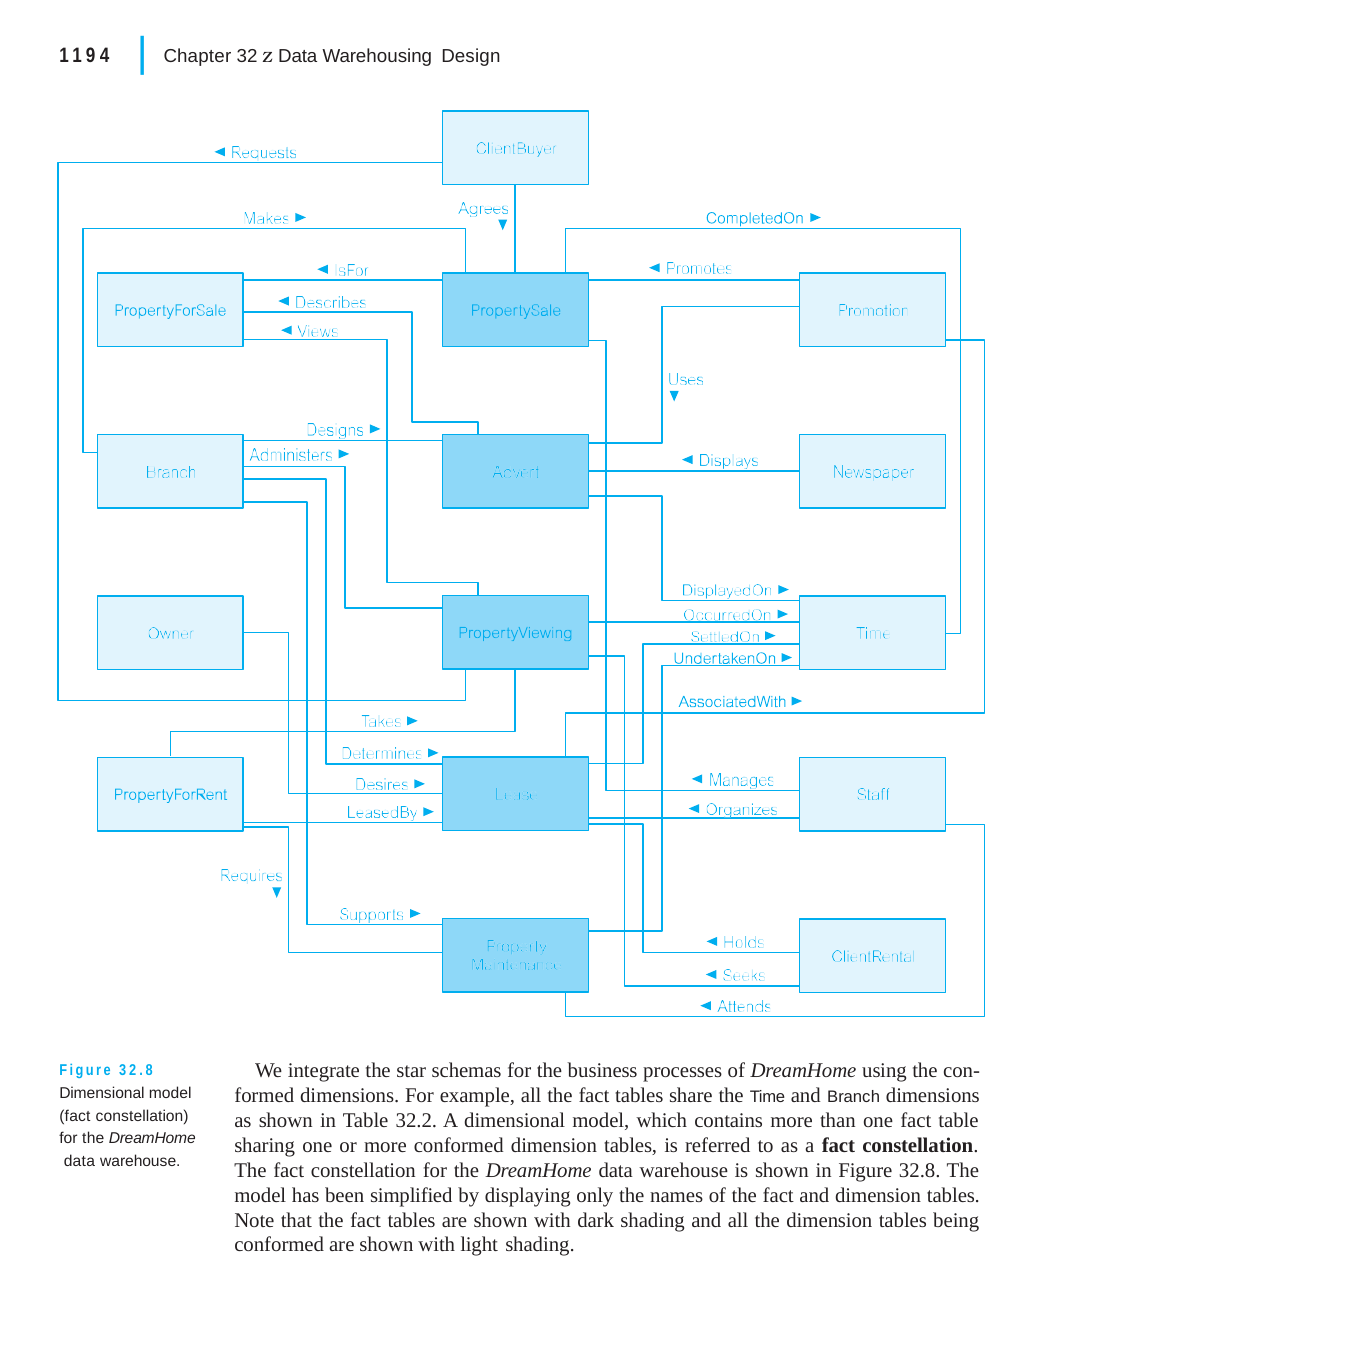

|
1194
Chapter 32 z Data Warehousing Design

Figure 32.8  Dimensional model  (fact constellation)  for the DreamHome  data warehouse.
We integrate the star schemas for the business processes of DreamHome using the con-  formed dimensions. For example, all the fact tables share the Time and Branch dimensions  as shown in Table 32.2. A dimensional model, which contains more than one fact table  sharing one or more conformed dimension tables, is referred to as a fact constellation.  The fact constellation for the DreamHome data warehouse is shown in Figure 32.8. The  model has been simplified by displaying only the names of the fact and dimension tables.  Note that the fact tables are shown with dark shading and all the dimension tables being  conformed are shown with light shading.